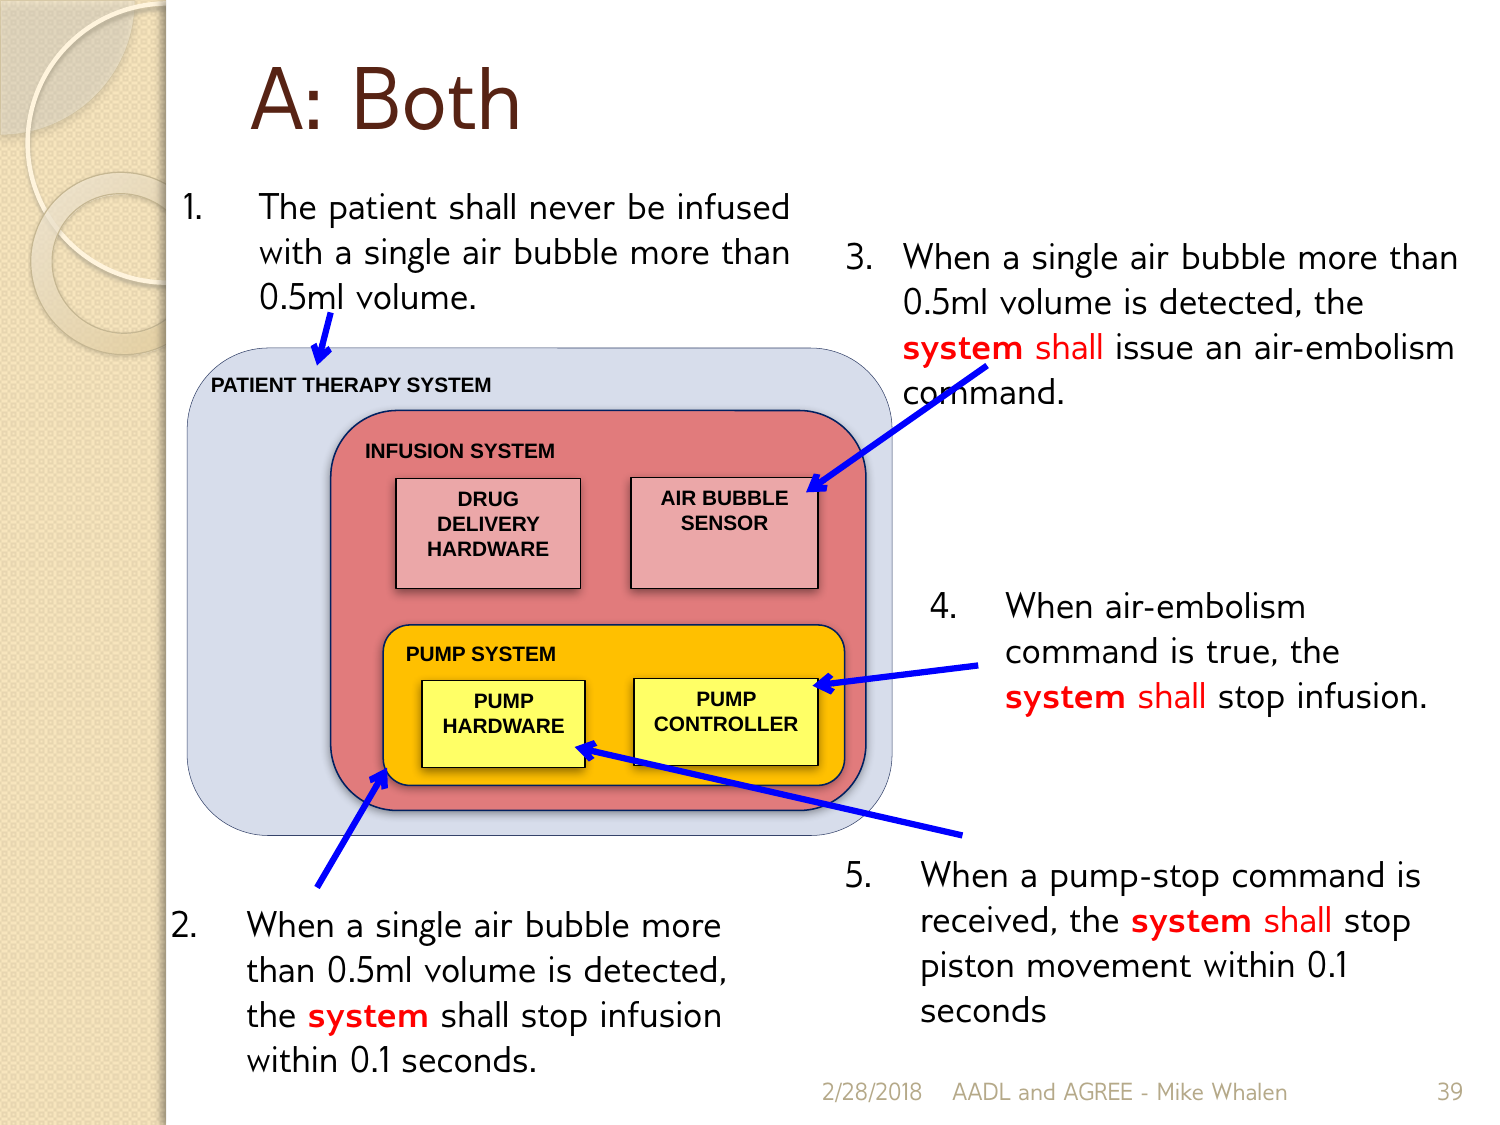

# A: Both
The patient shall never be infused with a single air bubble more than 0.5ml volume.
When a single air bubble more than 0.5ml volume is detected, the system shall issue an air-embolism command.
PATIENT THERAPY SYSTEM
INFUSION SYSTEM
AIR BUBBLE SENSOR
DRUG DELIVERY HARDWARE
PUMP SYSTEM
PUMP CONTROLLER
PUMP HARDWARE

When air-embolism command is true, the system shall stop infusion.
When a pump-stop command is received, the system shall stop piston movement within 0.1 seconds
When a single air bubble more than 0.5ml volume is detected, the system shall stop infusion within 0.1 seconds.
2/28/2018
AADL and AGREE - Mike Whalen
39